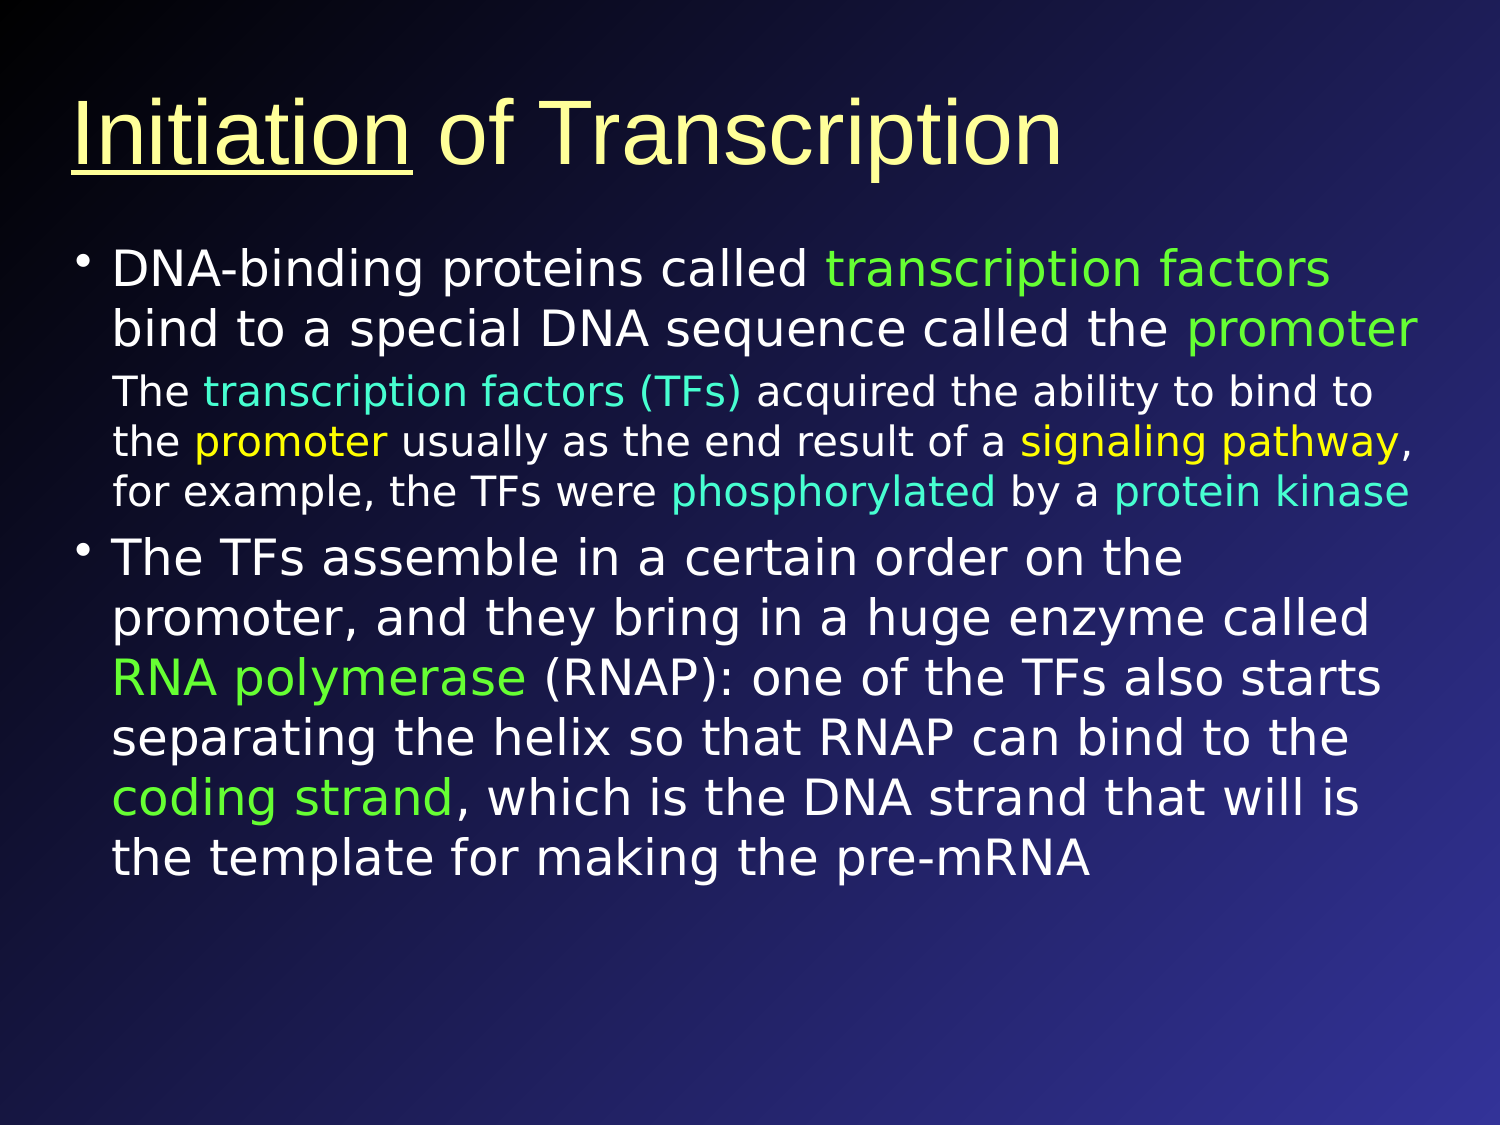

# Initiation of Transcription
DNA-binding proteins called transcription factors bind to a special DNA sequence called the promoter
The transcription factors (TFs) acquired the ability to bind to the promoter usually as the end result of a signaling pathway, for example, the TFs were phosphorylated by a protein kinase
The TFs assemble in a certain order on the promoter, and they bring in a huge enzyme called RNA polymerase (RNAP): one of the TFs also starts separating the helix so that RNAP can bind to the coding strand, which is the DNA strand that will is the template for making the pre-mRNA